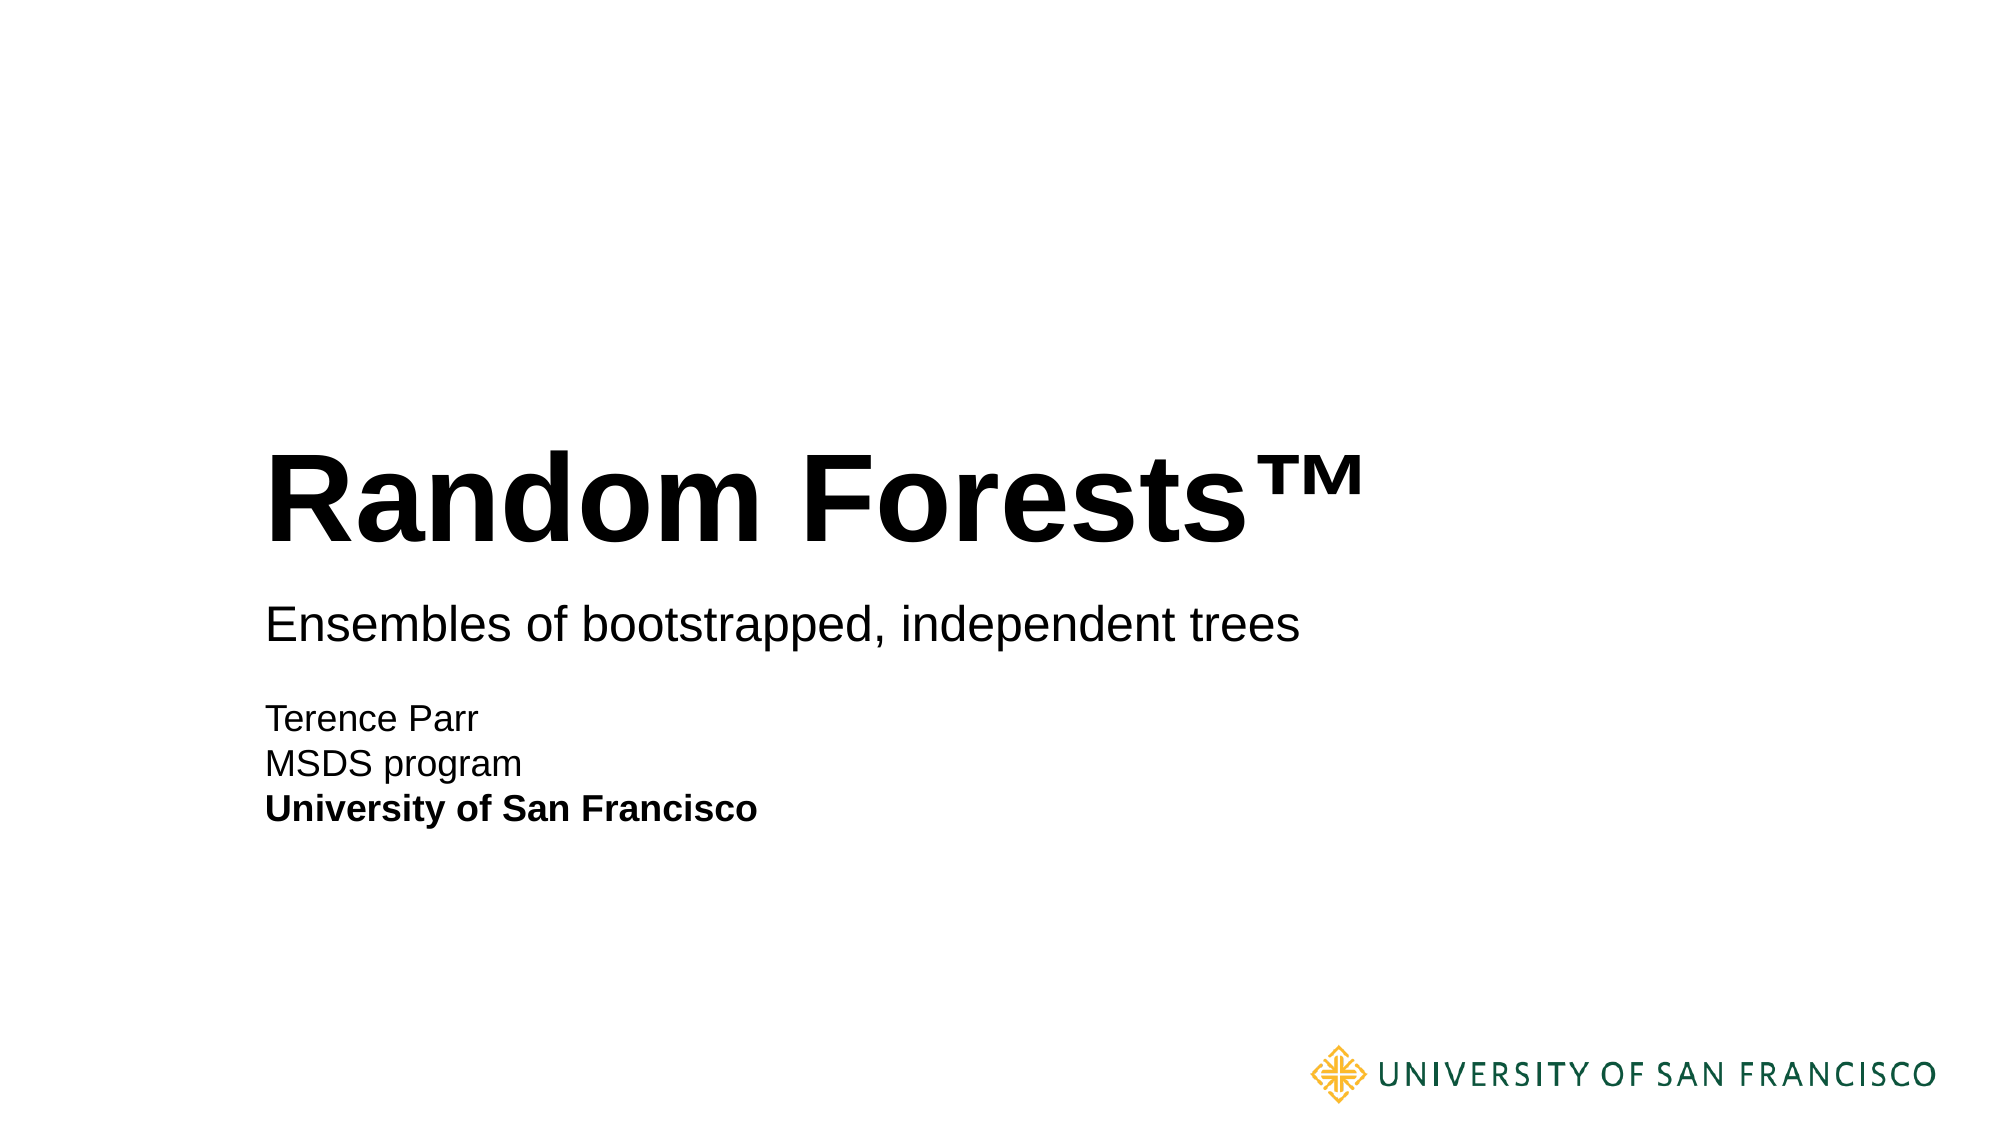

# Random Forests™
Ensembles of bootstrapped, independent trees
Terence Parr
MSDS program
University of San Francisco